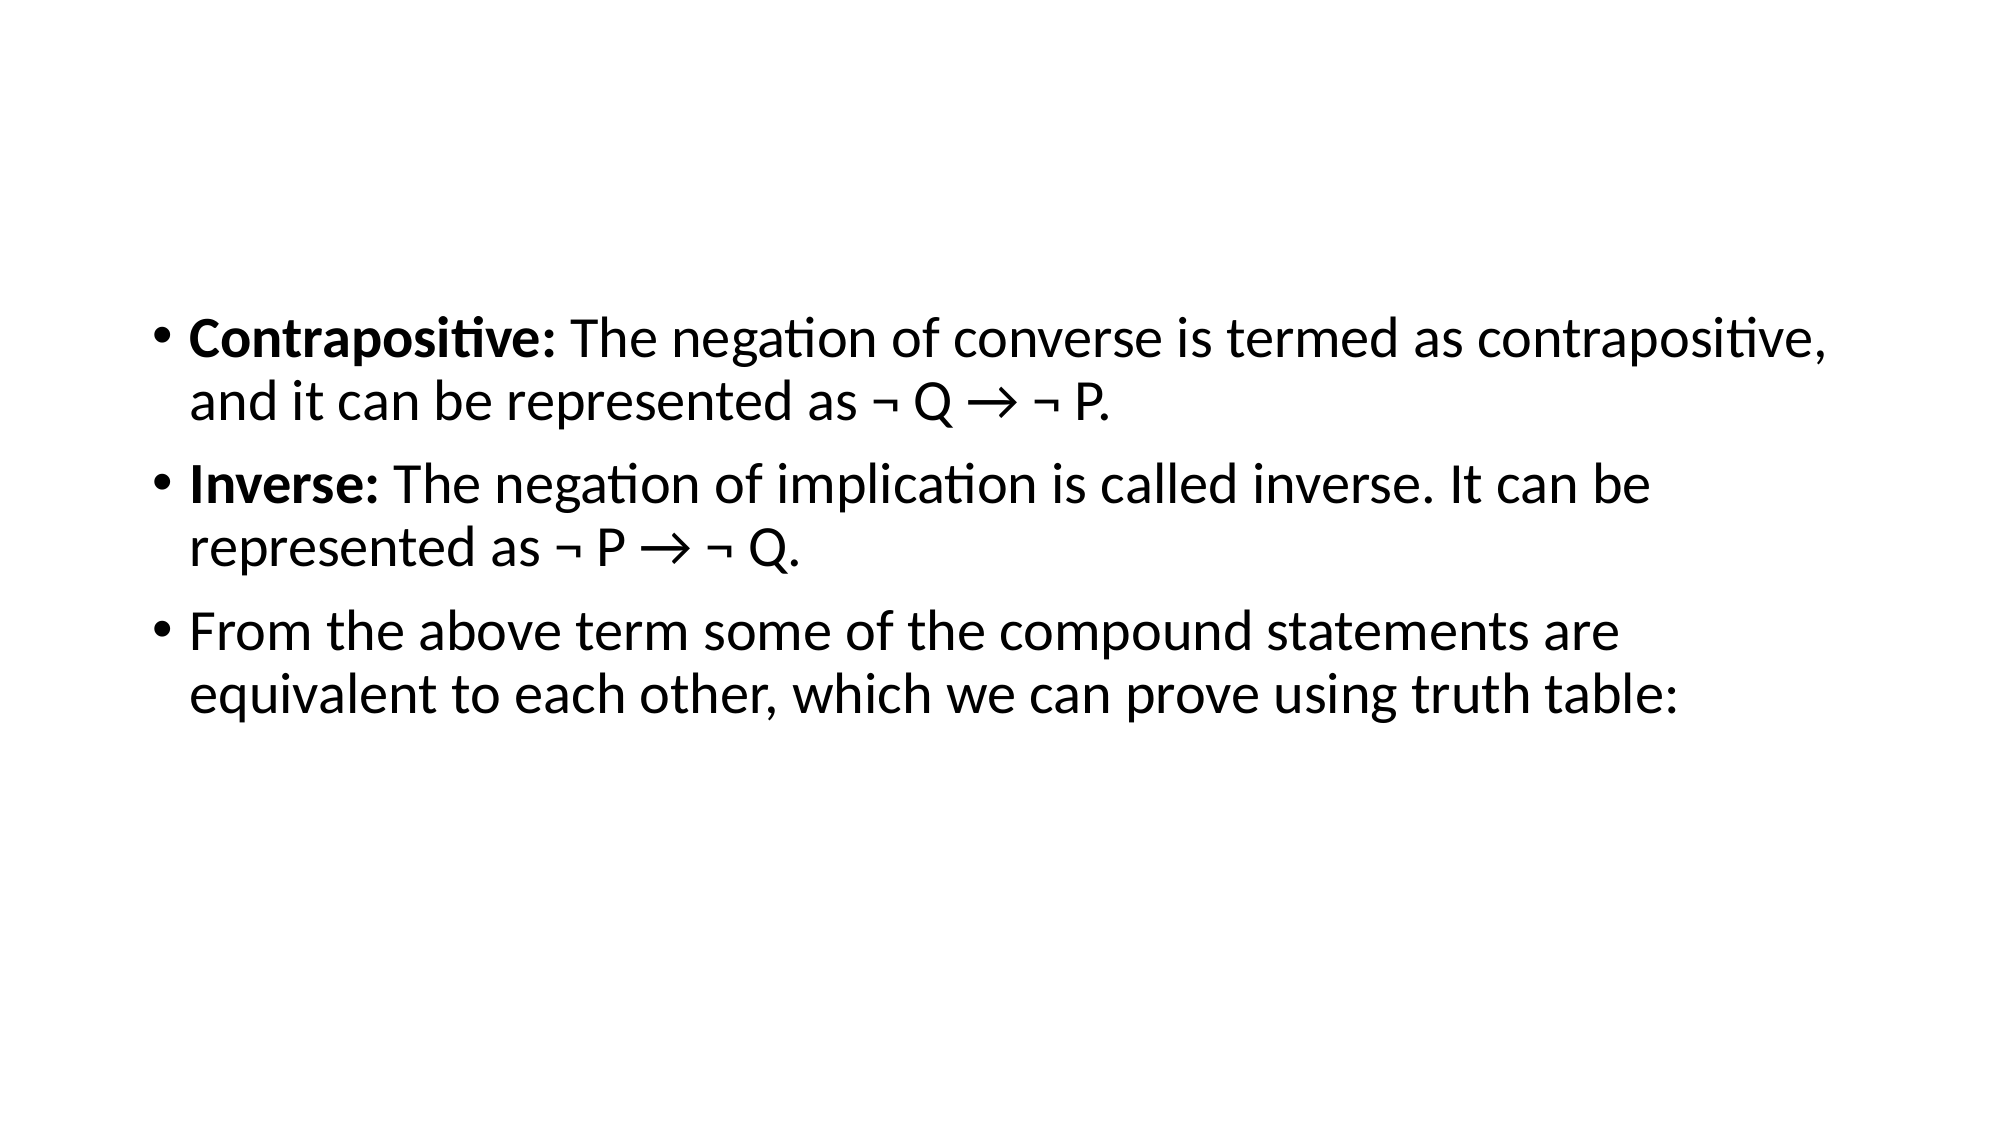

#
Contrapositive: The negation of converse is termed as contrapositive, and it can be represented as ¬ Q → ¬ P.
Inverse: The negation of implication is called inverse. It can be represented as ¬ P → ¬ Q.
From the above term some of the compound statements are equivalent to each other, which we can prove using truth table: